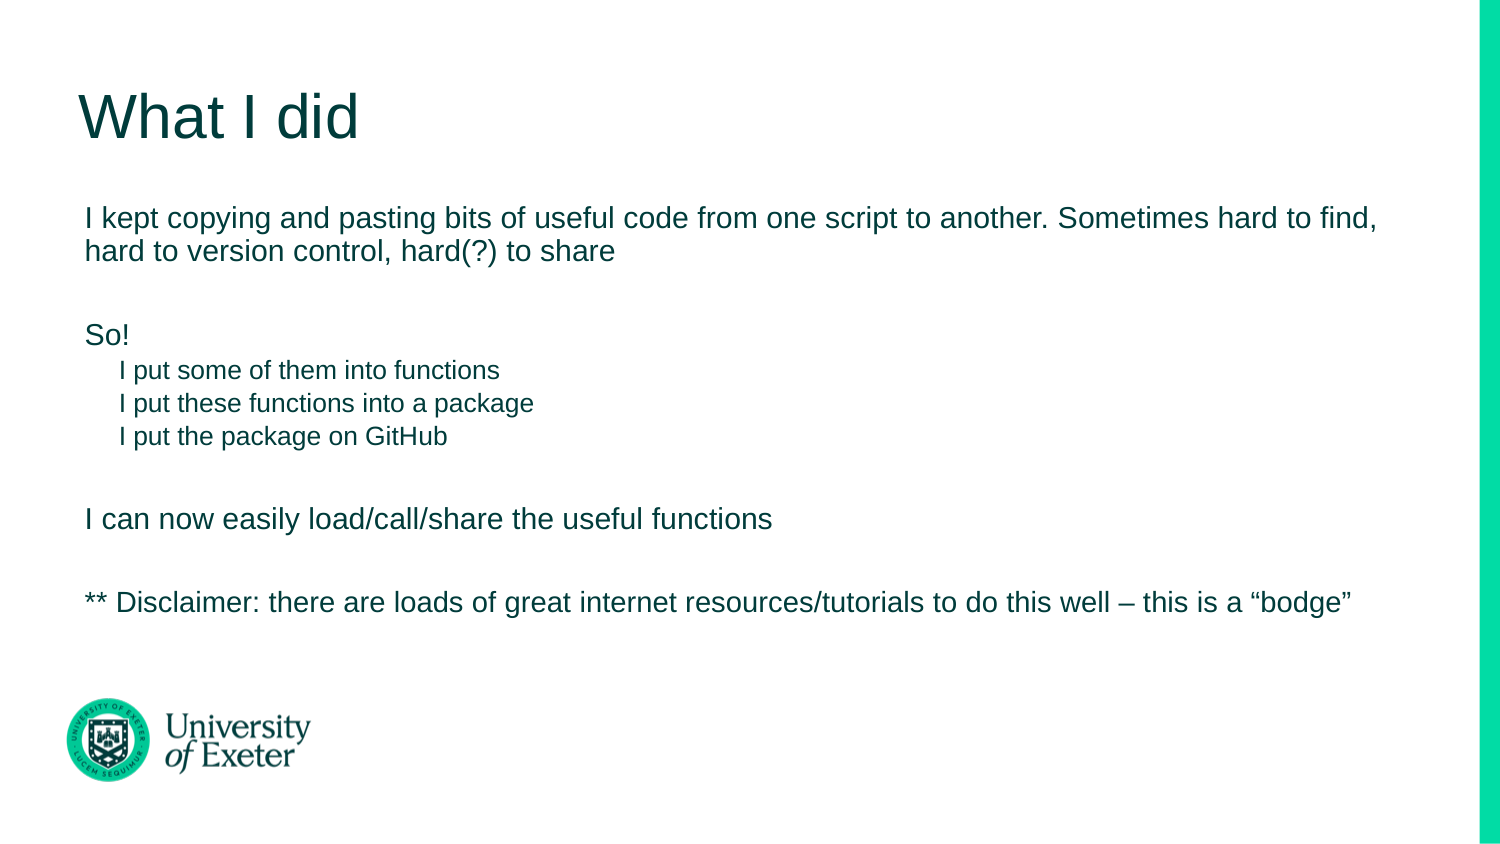

# What I did
I kept copying and pasting bits of useful code from one script to another. Sometimes hard to find, hard to version control, hard(?) to share

So!
I put some of them into functions
I put these functions into a package
I put the package on GitHub

I can now easily load/call/share the useful functions

** Disclaimer: there are loads of great internet resources/tutorials to do this well – this is a “bodge”